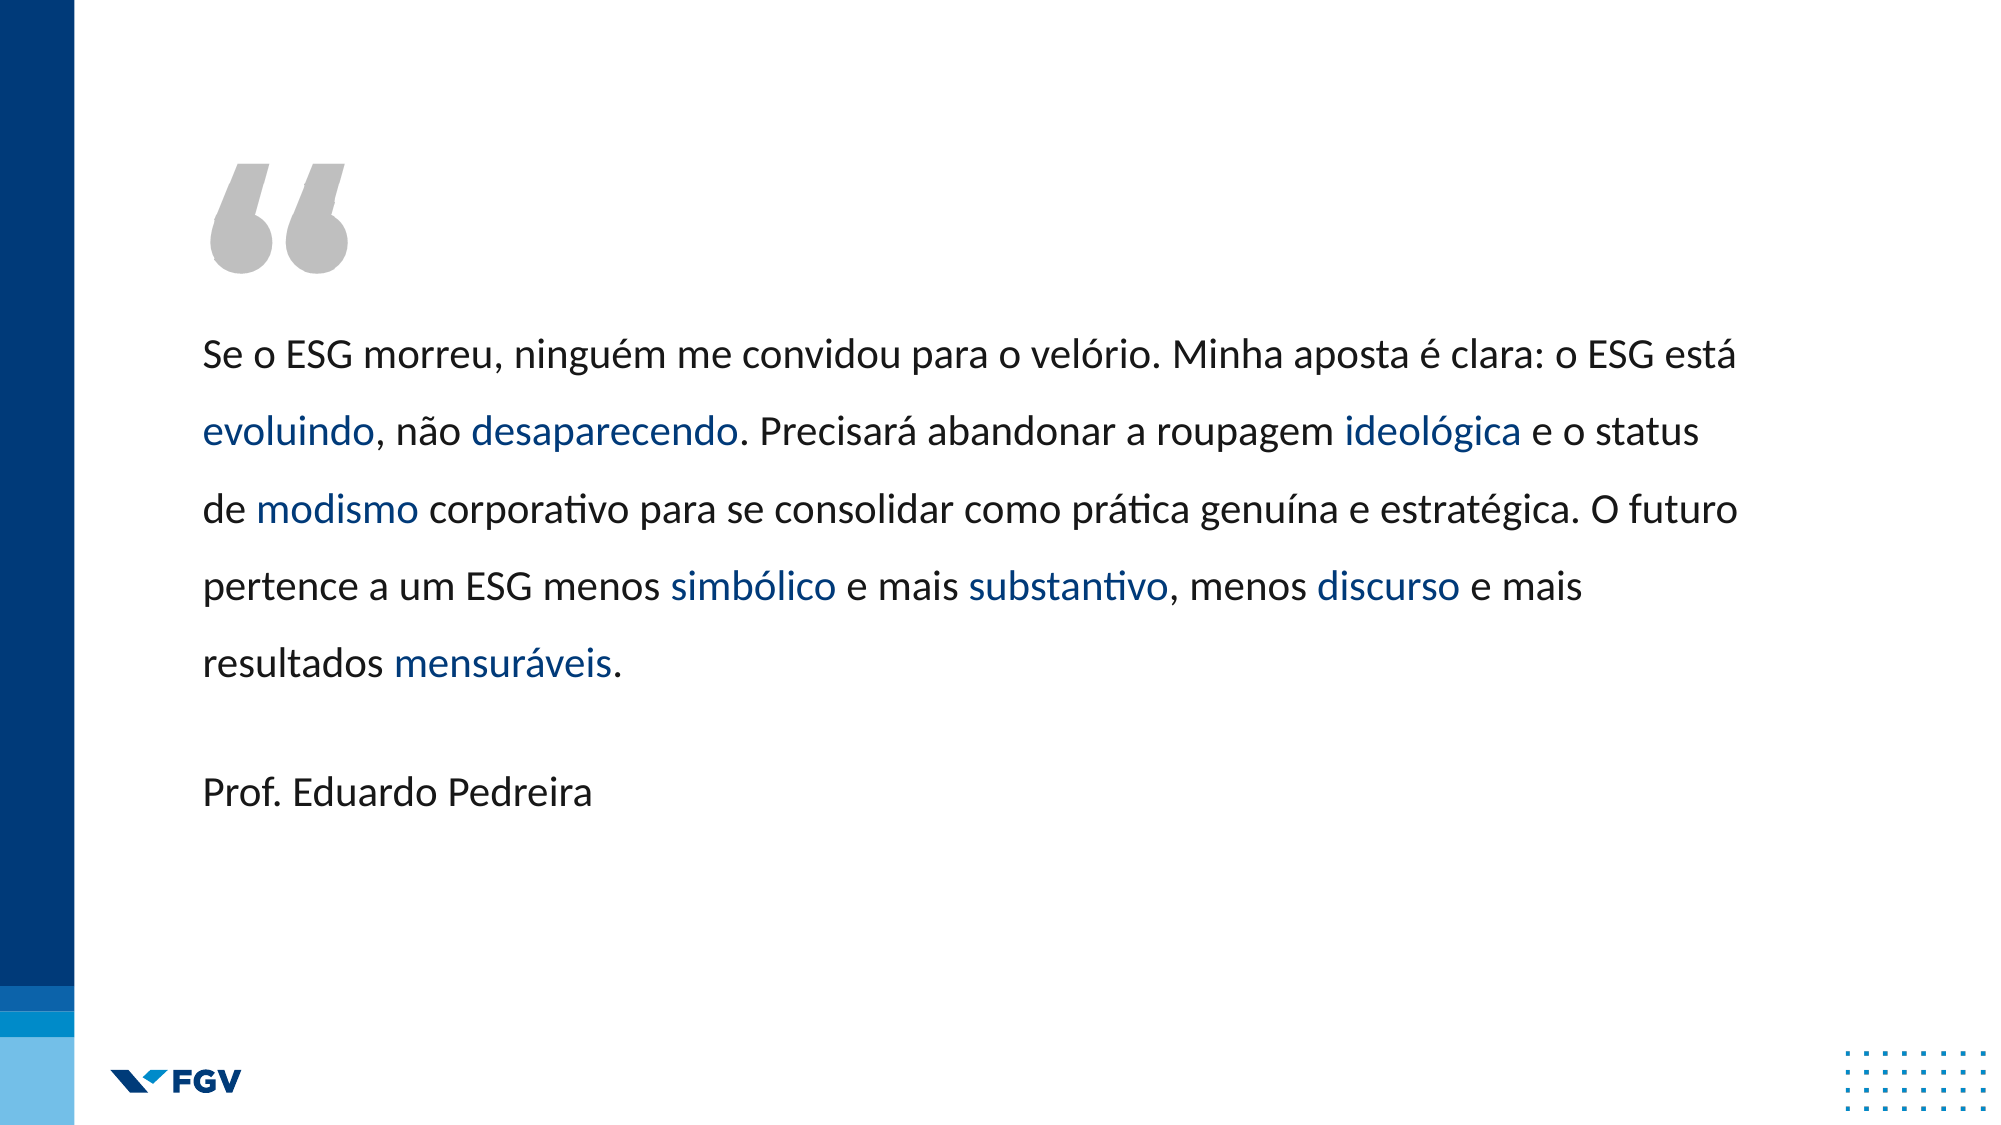

Se o ESG morreu, ninguém me convidou para o velório. Minha aposta é clara: o ESG está evoluindo, não desaparecendo. Precisará abandonar a roupagem ideológica e o status de modismo corporativo para se consolidar como prática genuína e estratégica. O futuro pertence a um ESG menos simbólico e mais substantivo, menos discurso e mais resultados mensuráveis.

Prof. Eduardo Pedreira